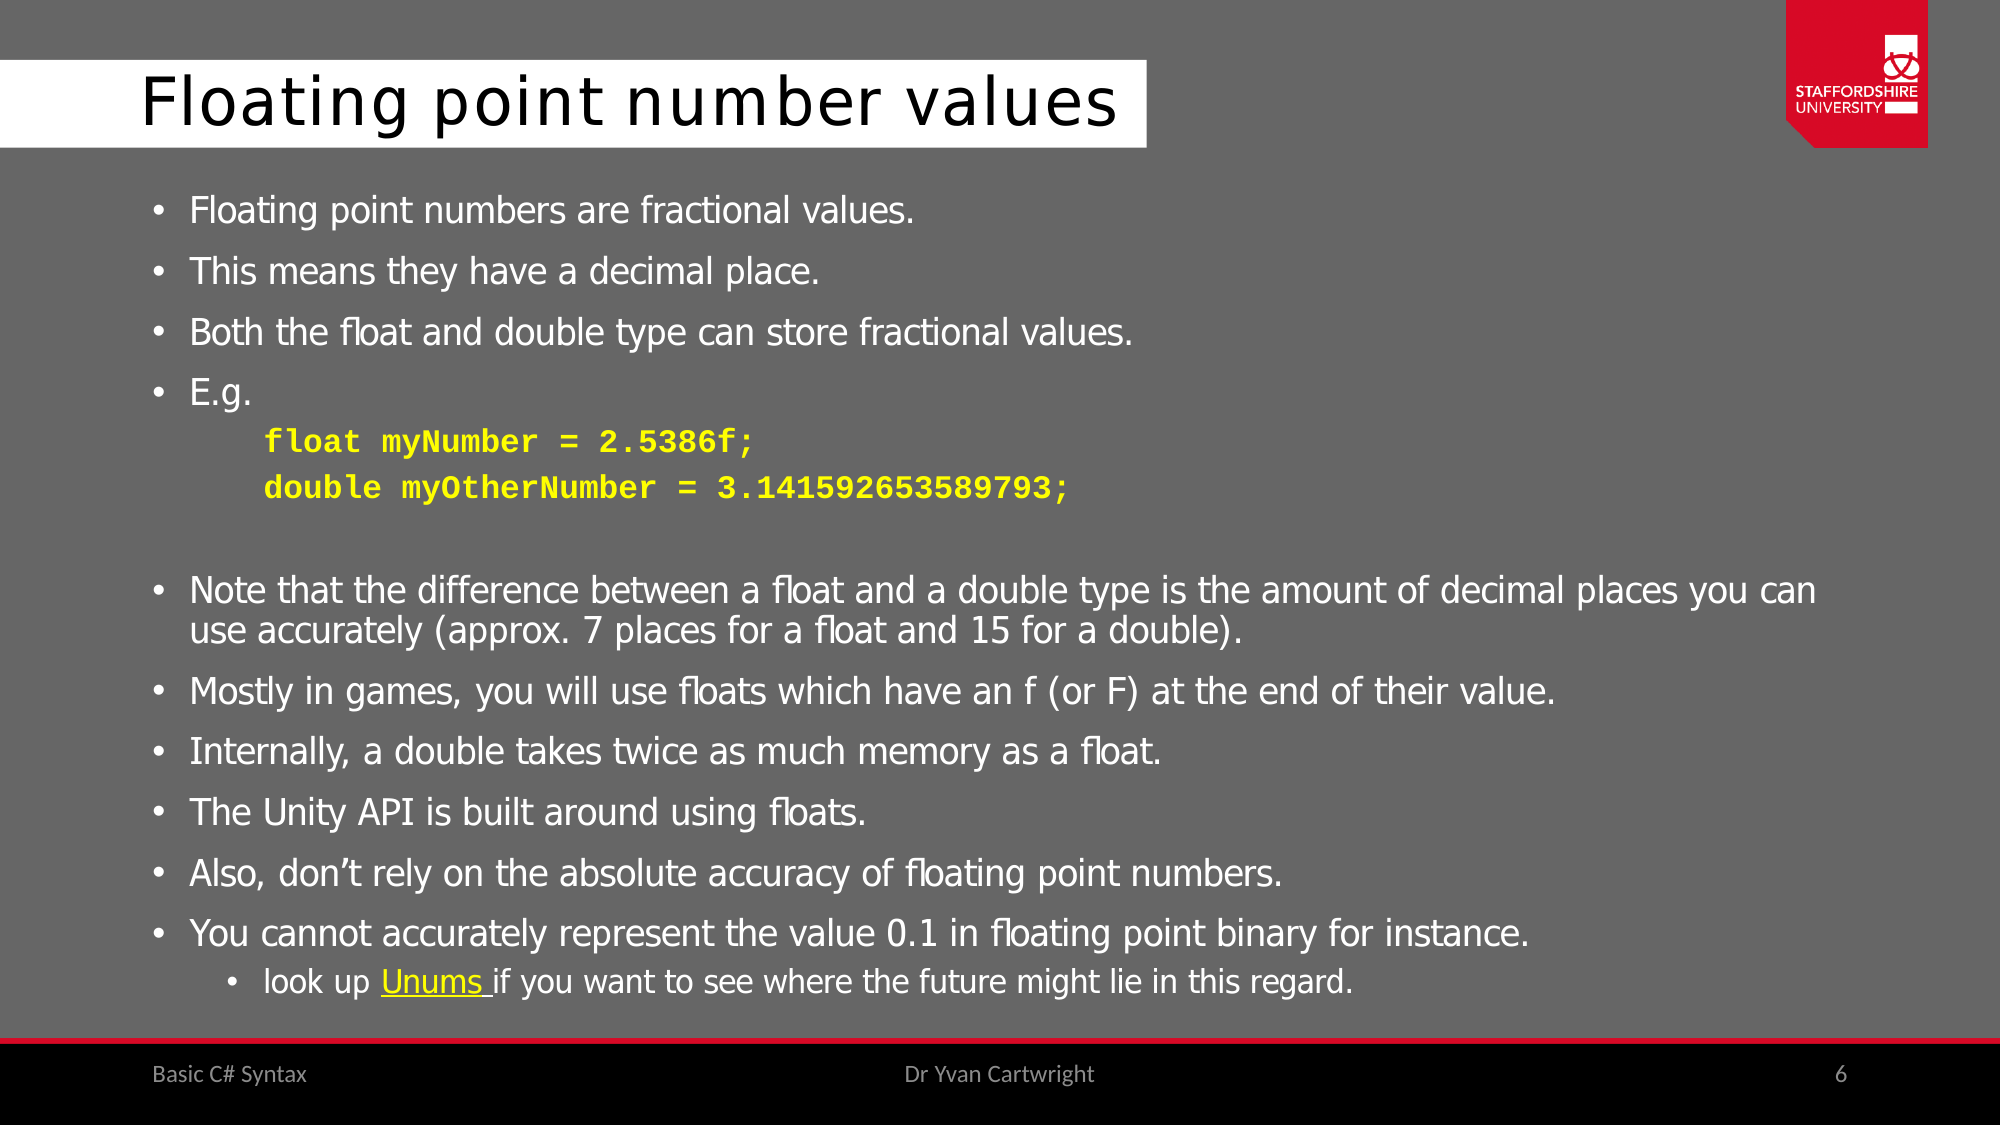

# Floating point number values
Floating point numbers are fractional values.
This means they have a decimal place.
Both the float and double type can store fractional values.
E.g.
	float myNumber = 2.5386f;
	double myOtherNumber = 3.141592653589793;

Note that the difference between a float and a double type is the amount of decimal places you can use accurately (approx. 7 places for a float and 15 for a double).
Mostly in games, you will use floats which have an f (or F) at the end of their value.
Internally, a double takes twice as much memory as a float.
The Unity API is built around using floats.
Also, don’t rely on the absolute accuracy of floating point numbers.
You cannot accurately represent the value 0.1 in floating point binary for instance.
look up Unums if you want to see where the future might lie in this regard.

Basic C# Syntax
Dr Yvan Cartwright
6